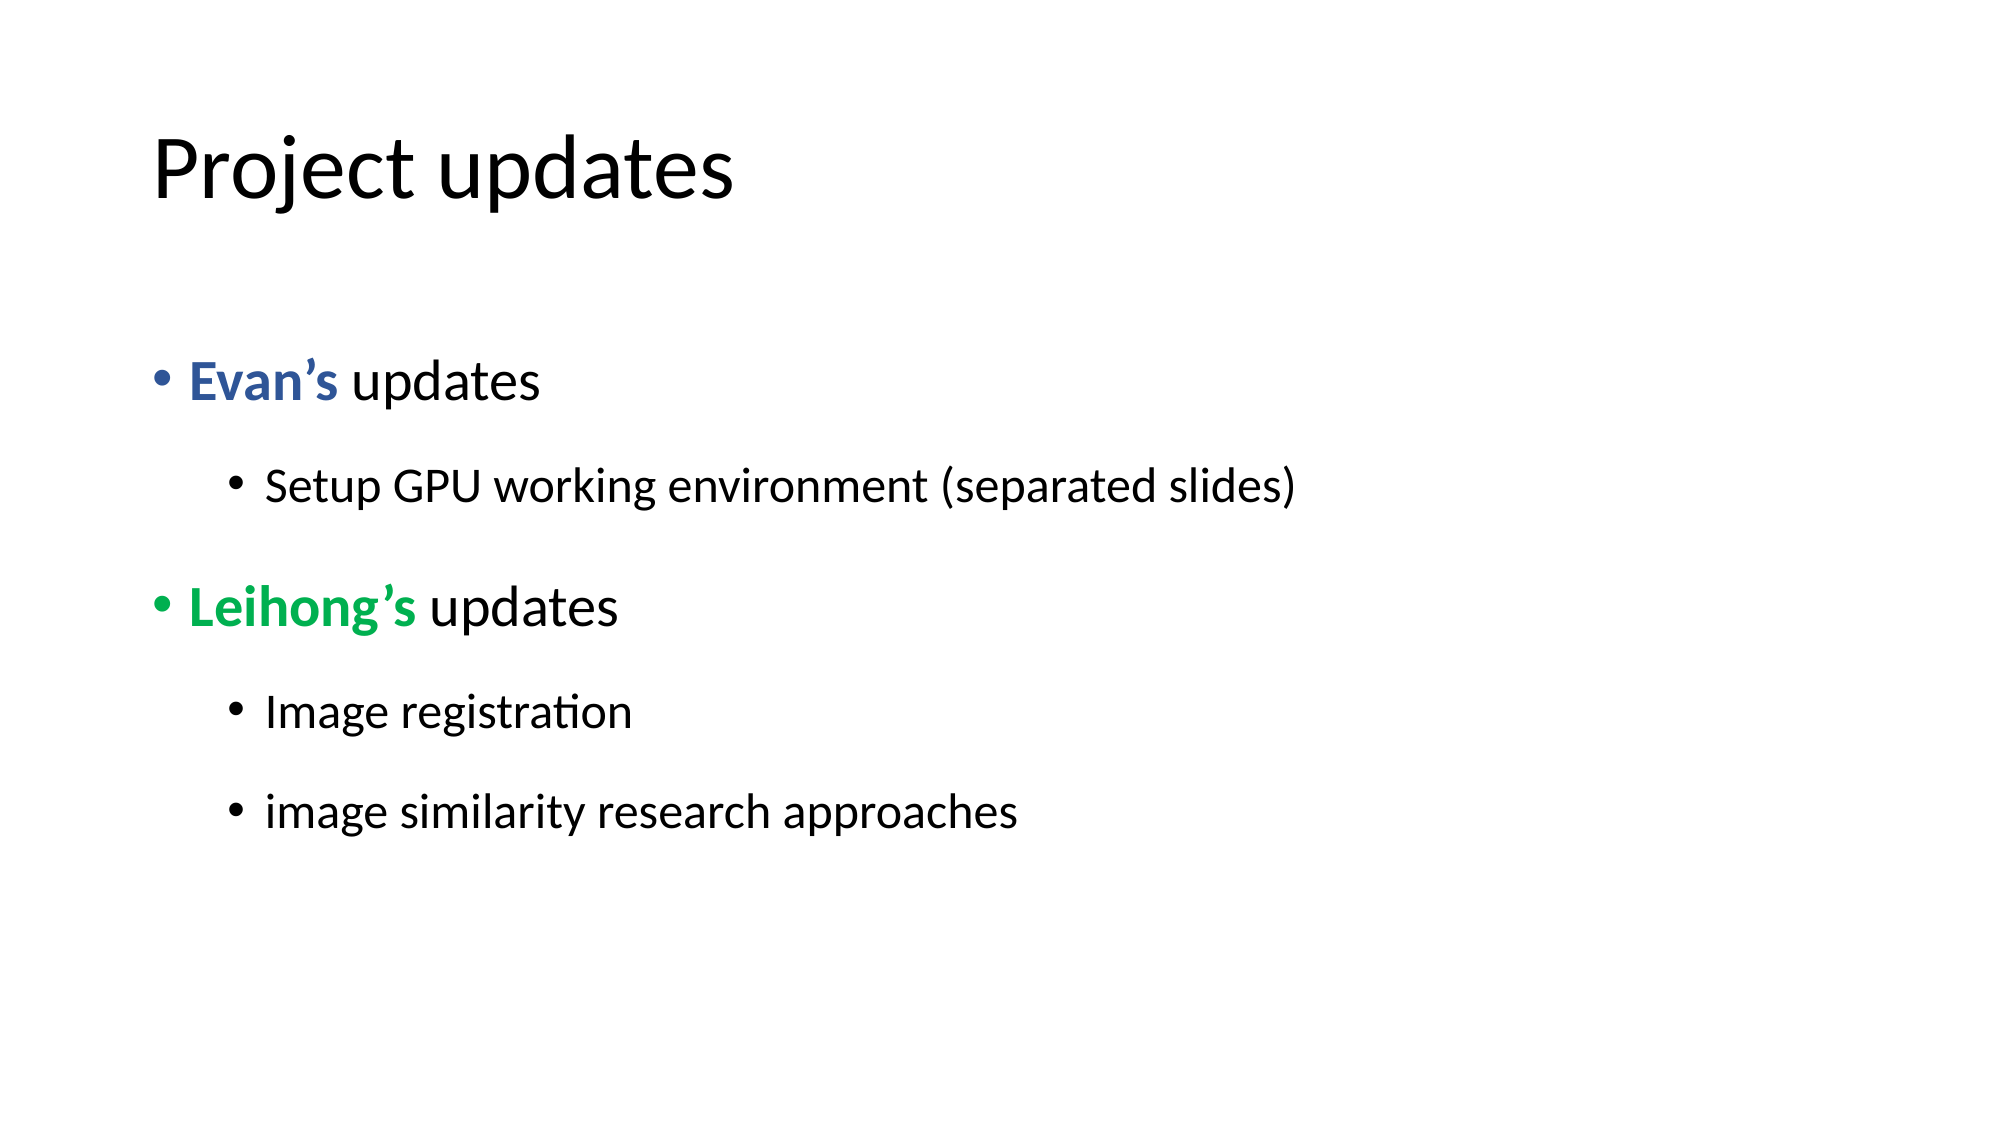

# Project updates
Evan’s updates
Setup GPU working environment (separated slides)
Leihong’s updates
Image registration
image similarity research approaches